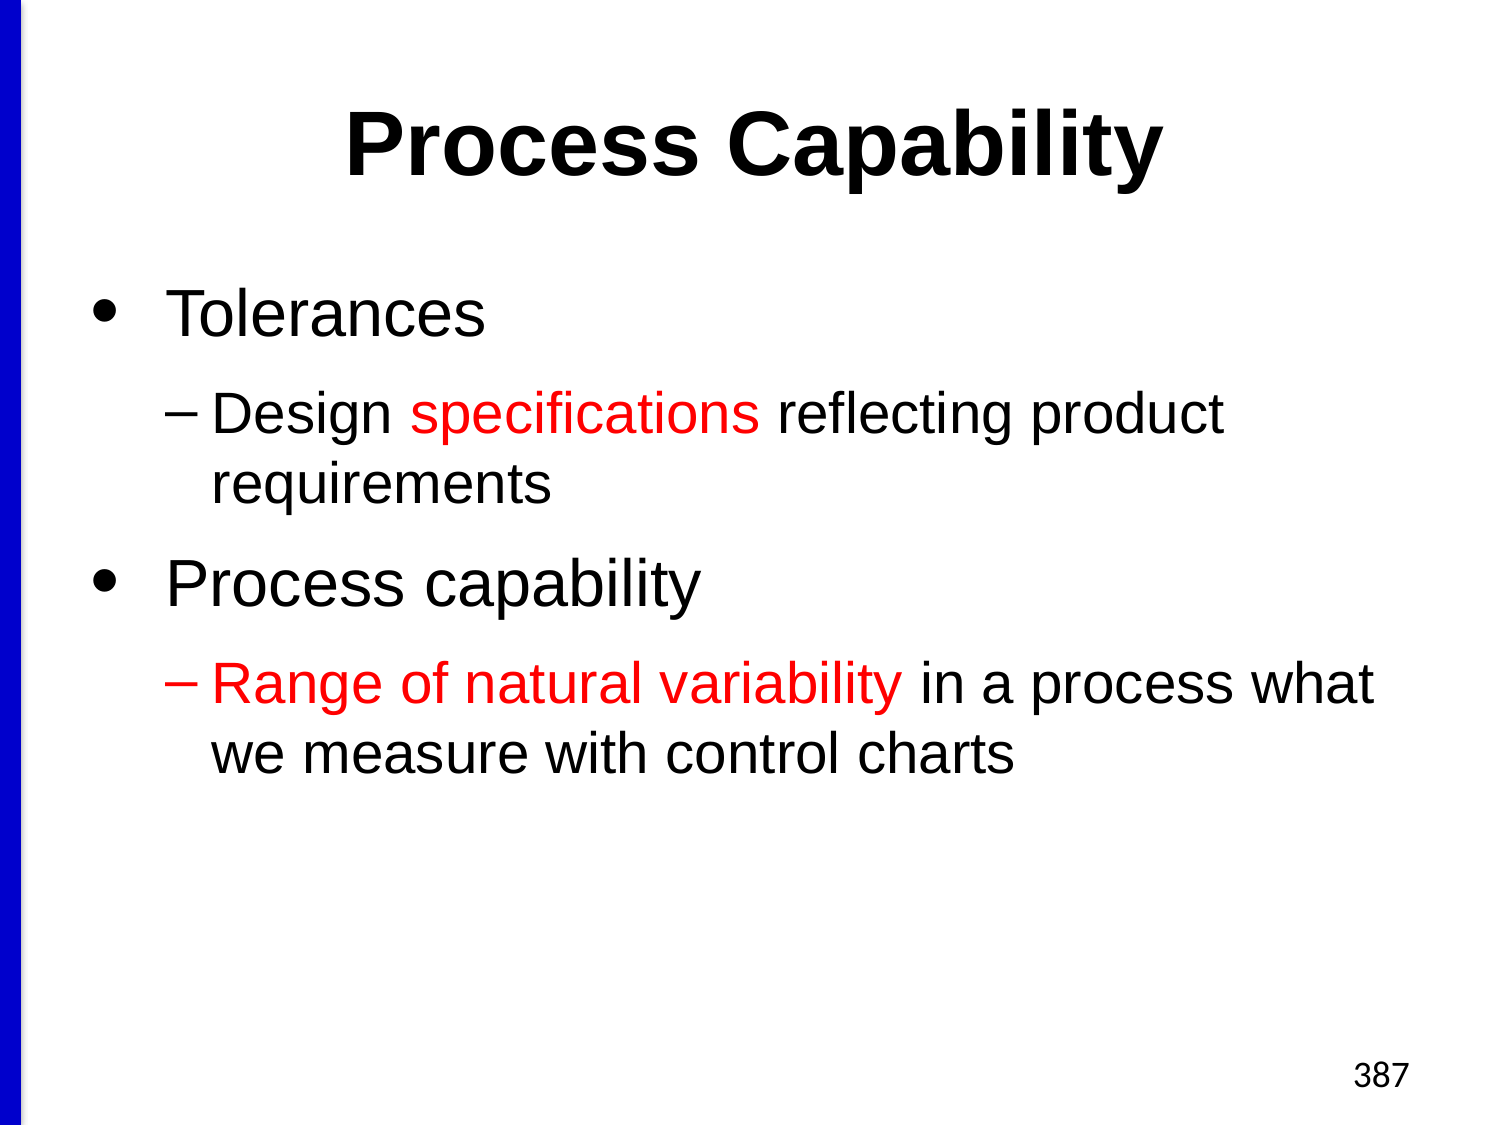

# Process Capability
Tolerances
Design specifications reflecting product requirements
Process capability
Range of natural variability in a process what we measure with control charts

387